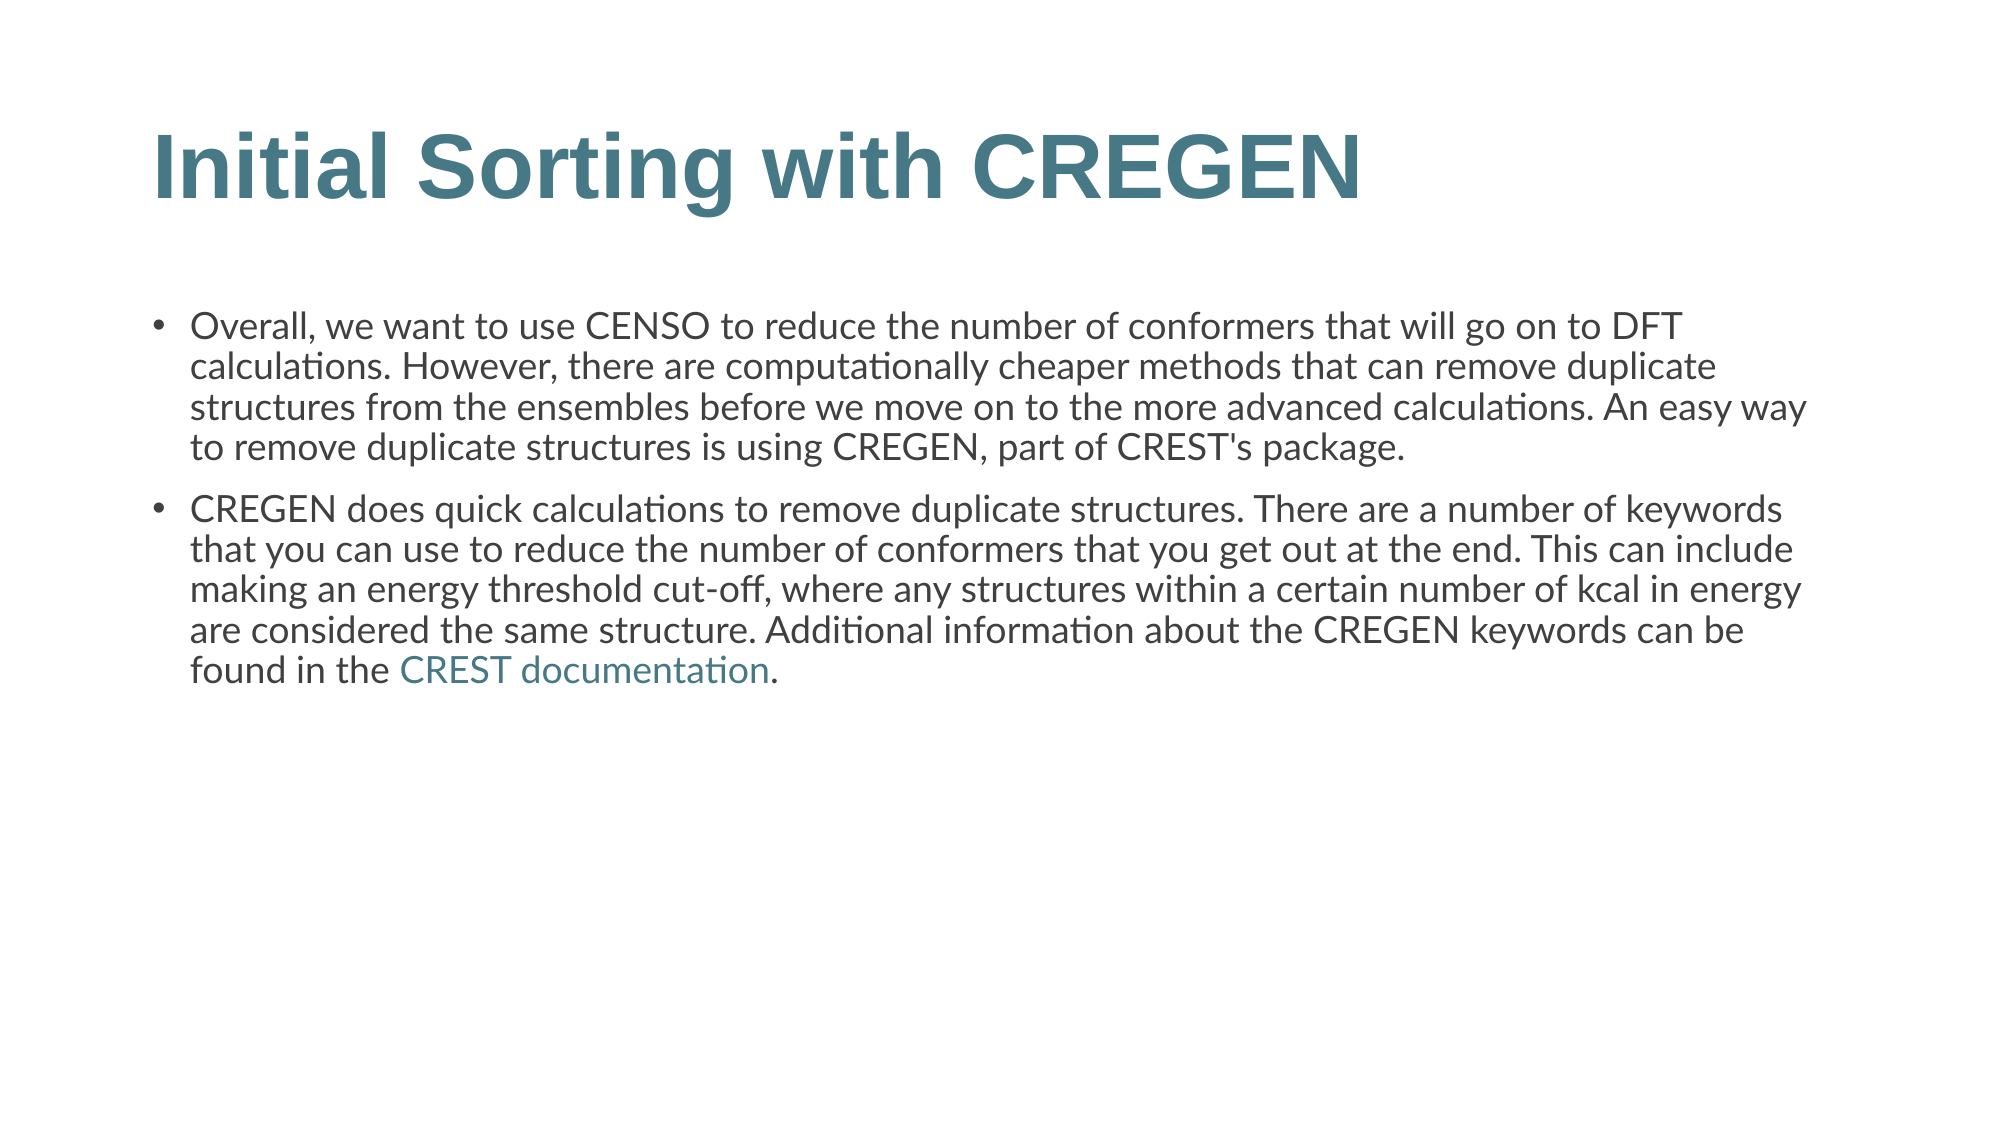

# Initial Sorting with CREGEN
Overall, we want to use CENSO to reduce the number of conformers that will go on to DFT calculations. However, there are computationally cheaper methods that can remove duplicate structures from the ensembles before we move on to the more advanced calculations. An easy way to remove duplicate structures is using CREGEN, part of CREST's package.
CREGEN does quick calculations to remove duplicate structures. There are a number of keywords that you can use to reduce the number of conformers that you get out at the end. This can include making an energy threshold cut-off, where any structures within a certain number of kcal in energy are considered the same structure. Additional information about the CREGEN keywords can be found in the CREST documentation.